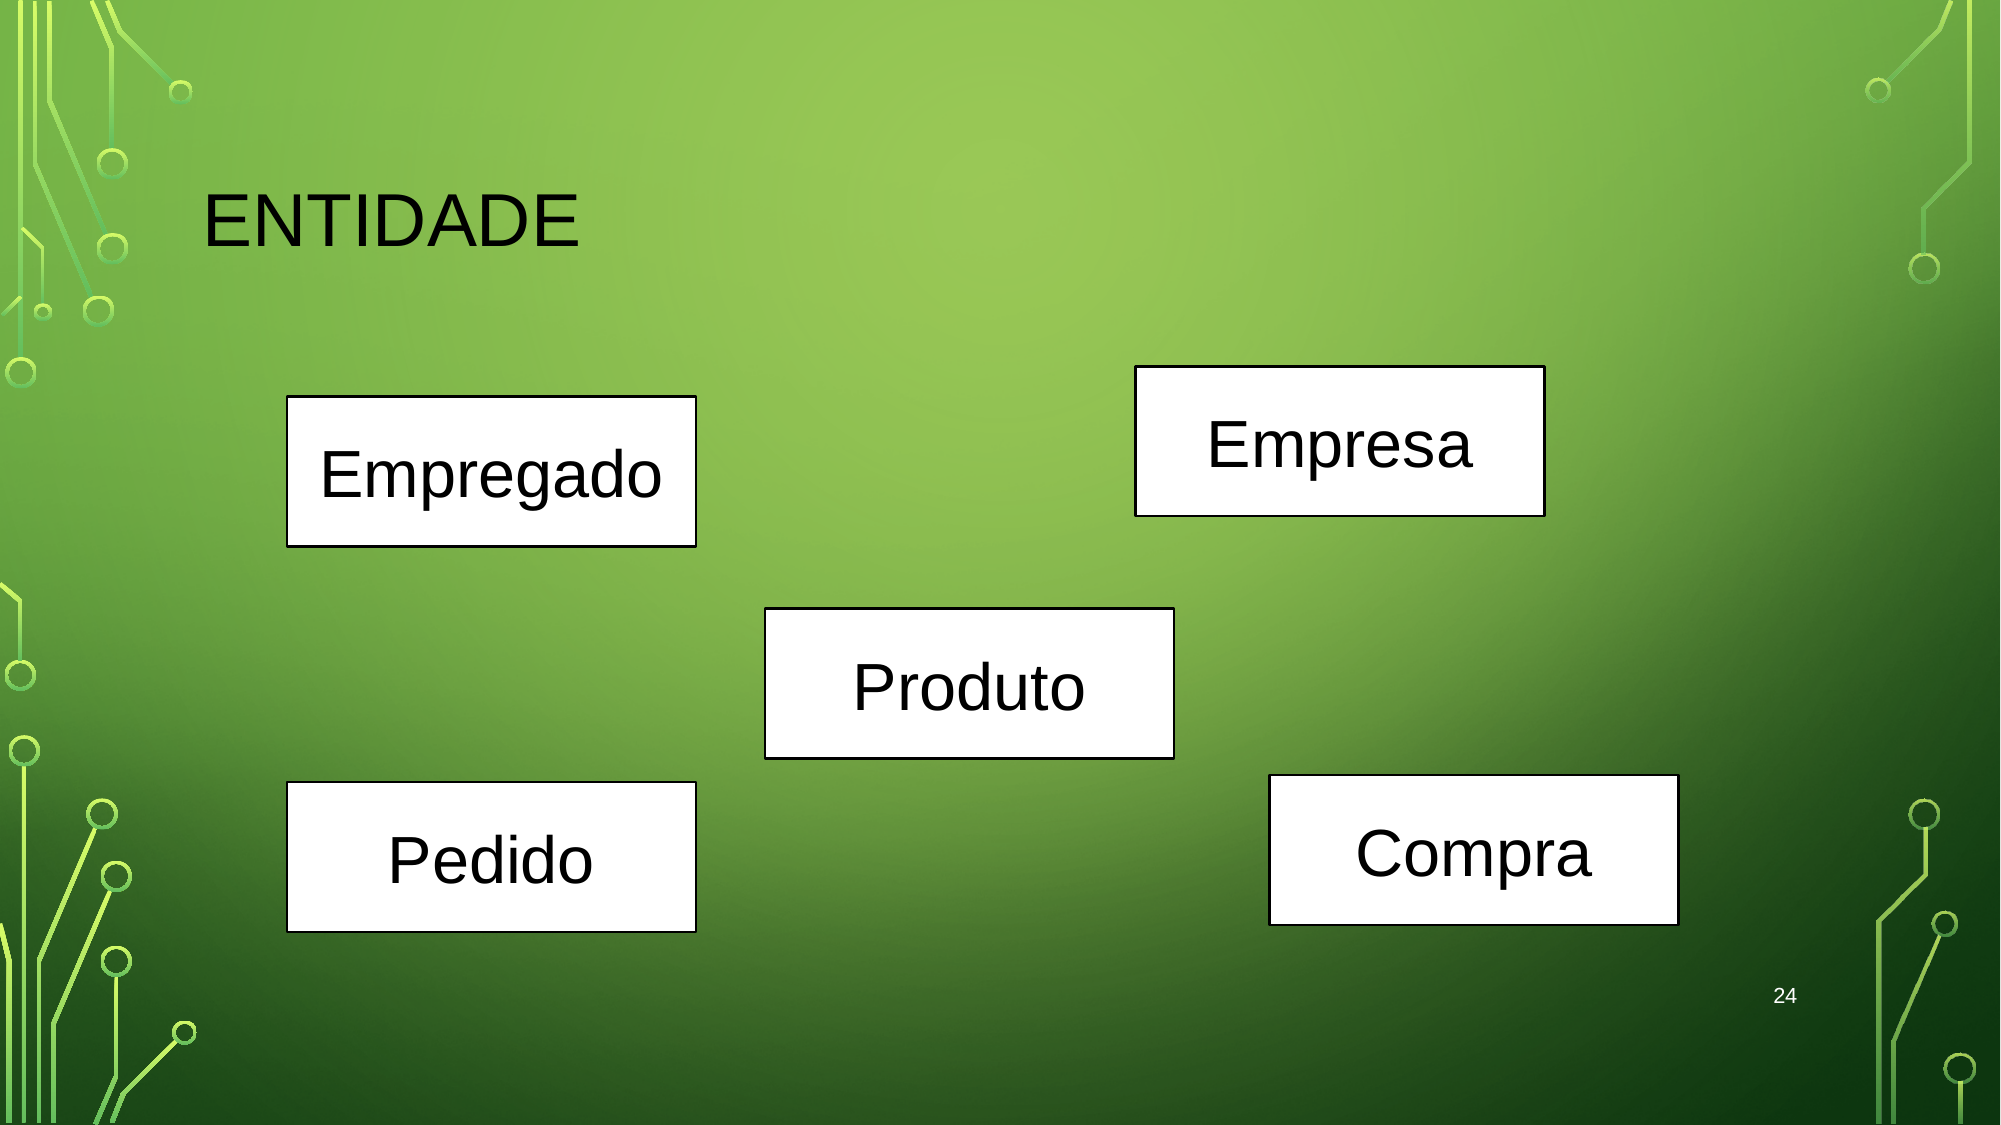

# ENTIDADE
Empresa
Empregado
Produto
Compra
Pedido
24